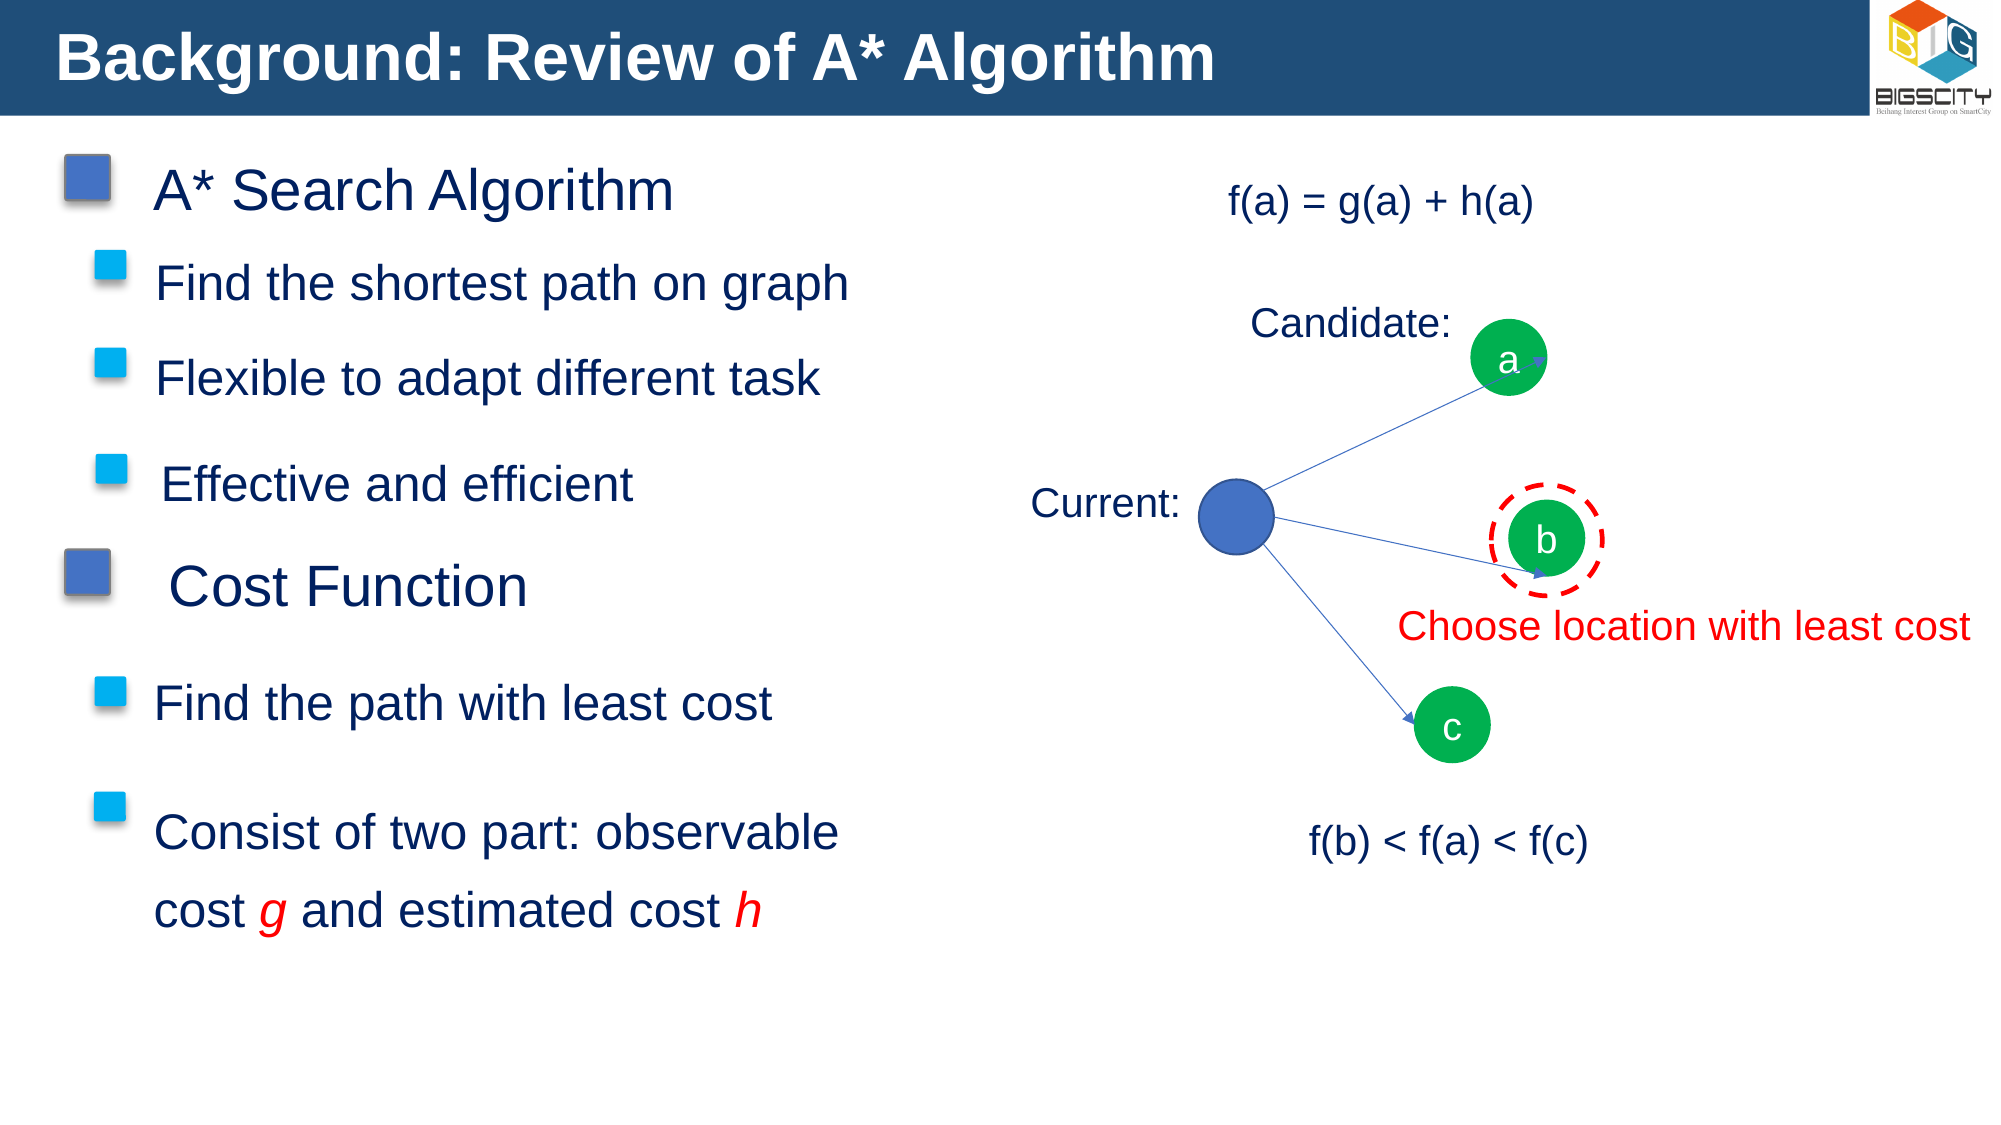

Background: Review of A* Algorithm
A* Search Algorithm

f(a) = g(a) + h(a)
Find the shortest path on graph

Candidate:
a
Flexible to adapt different task

Effective and efficient
Current:

b
Cost Function

Choose location with least cost
Find the path with least cost

c
Consist of two part: observable cost g and estimated cost h
f(b) < f(a) < f(c)